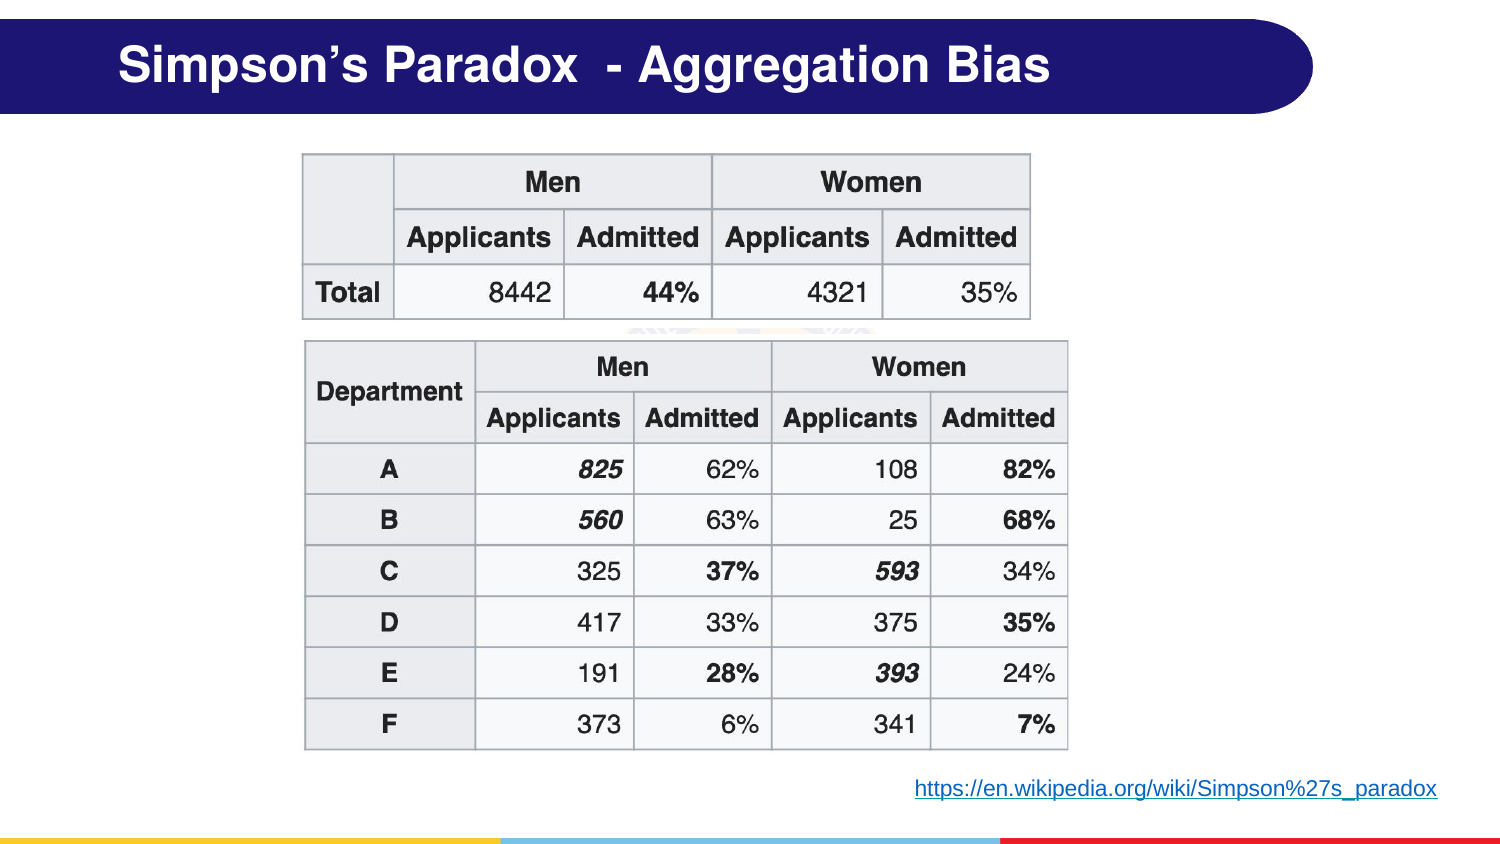

# Simpson’s Paradox  - Aggregation Bias

https://en.wikipedia.org/wiki/Simpson%27s_paradox